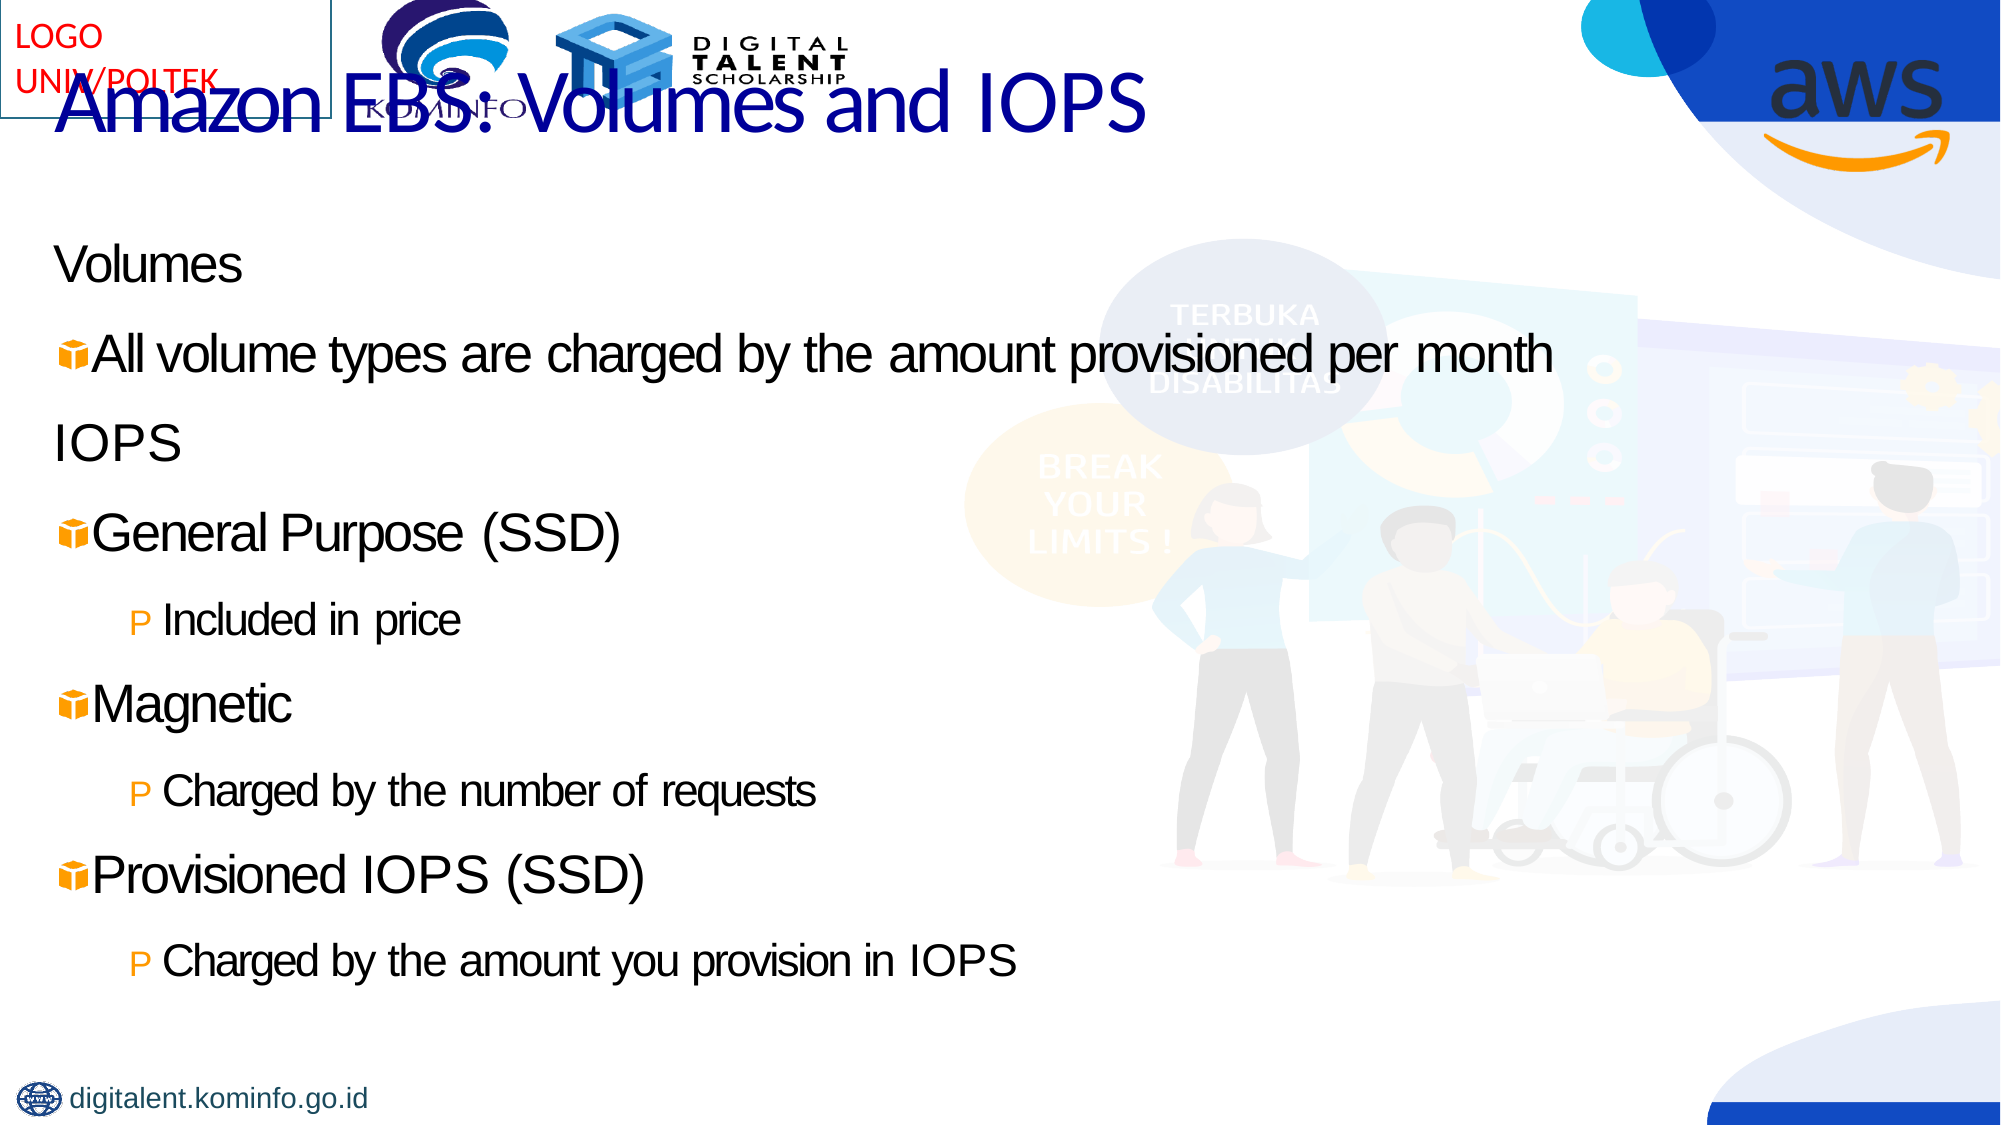

# Amazon EBS: Volumes and IOPS

Volumes
All volume types are charged by the amount provisioned per month
IOPS
General Purpose (SSD)
P Included in price
Magnetic
P Charged by the number of requests
Provisioned IOPS (SSD)
P Charged by the amount you provision in IOPS